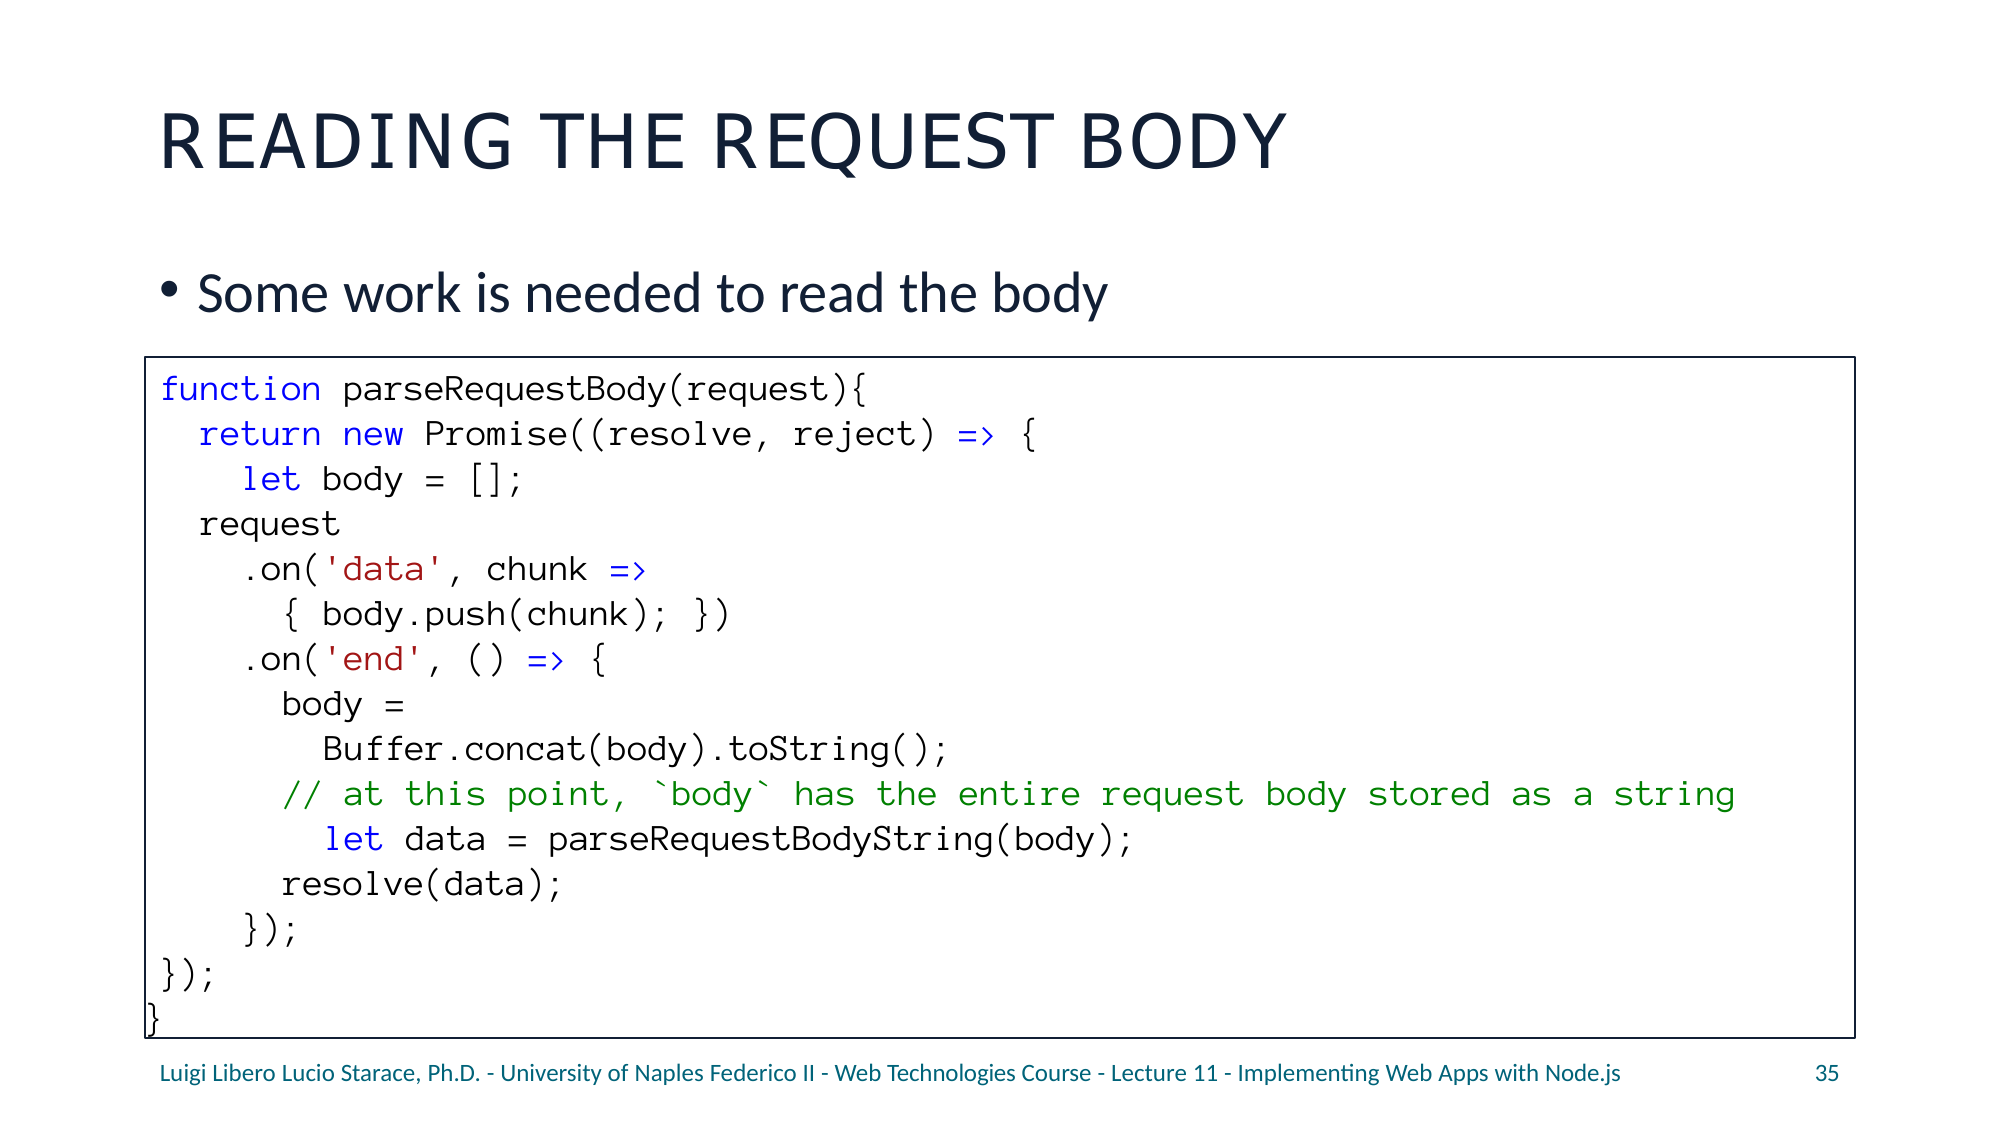

# READING THE REQUEST BODY
Some work is needed to read the body
function parseRequestBody(request){
return new Promise((resolve, reject) => { let body = [];
request
.on('data', chunk => { body.push(chunk); })
.on('end', () => {
body = Buffer.concat(body).toString();
// at this point, `body` has the entire request body stored as a string let data = parseRequestBodyString(body);
resolve(data);
});
});
}
Luigi Libero Lucio Starace, Ph.D. - University of Naples Federico II - Web Technologies Course - Lecture 11 - Implementing Web Apps with Node.js
35